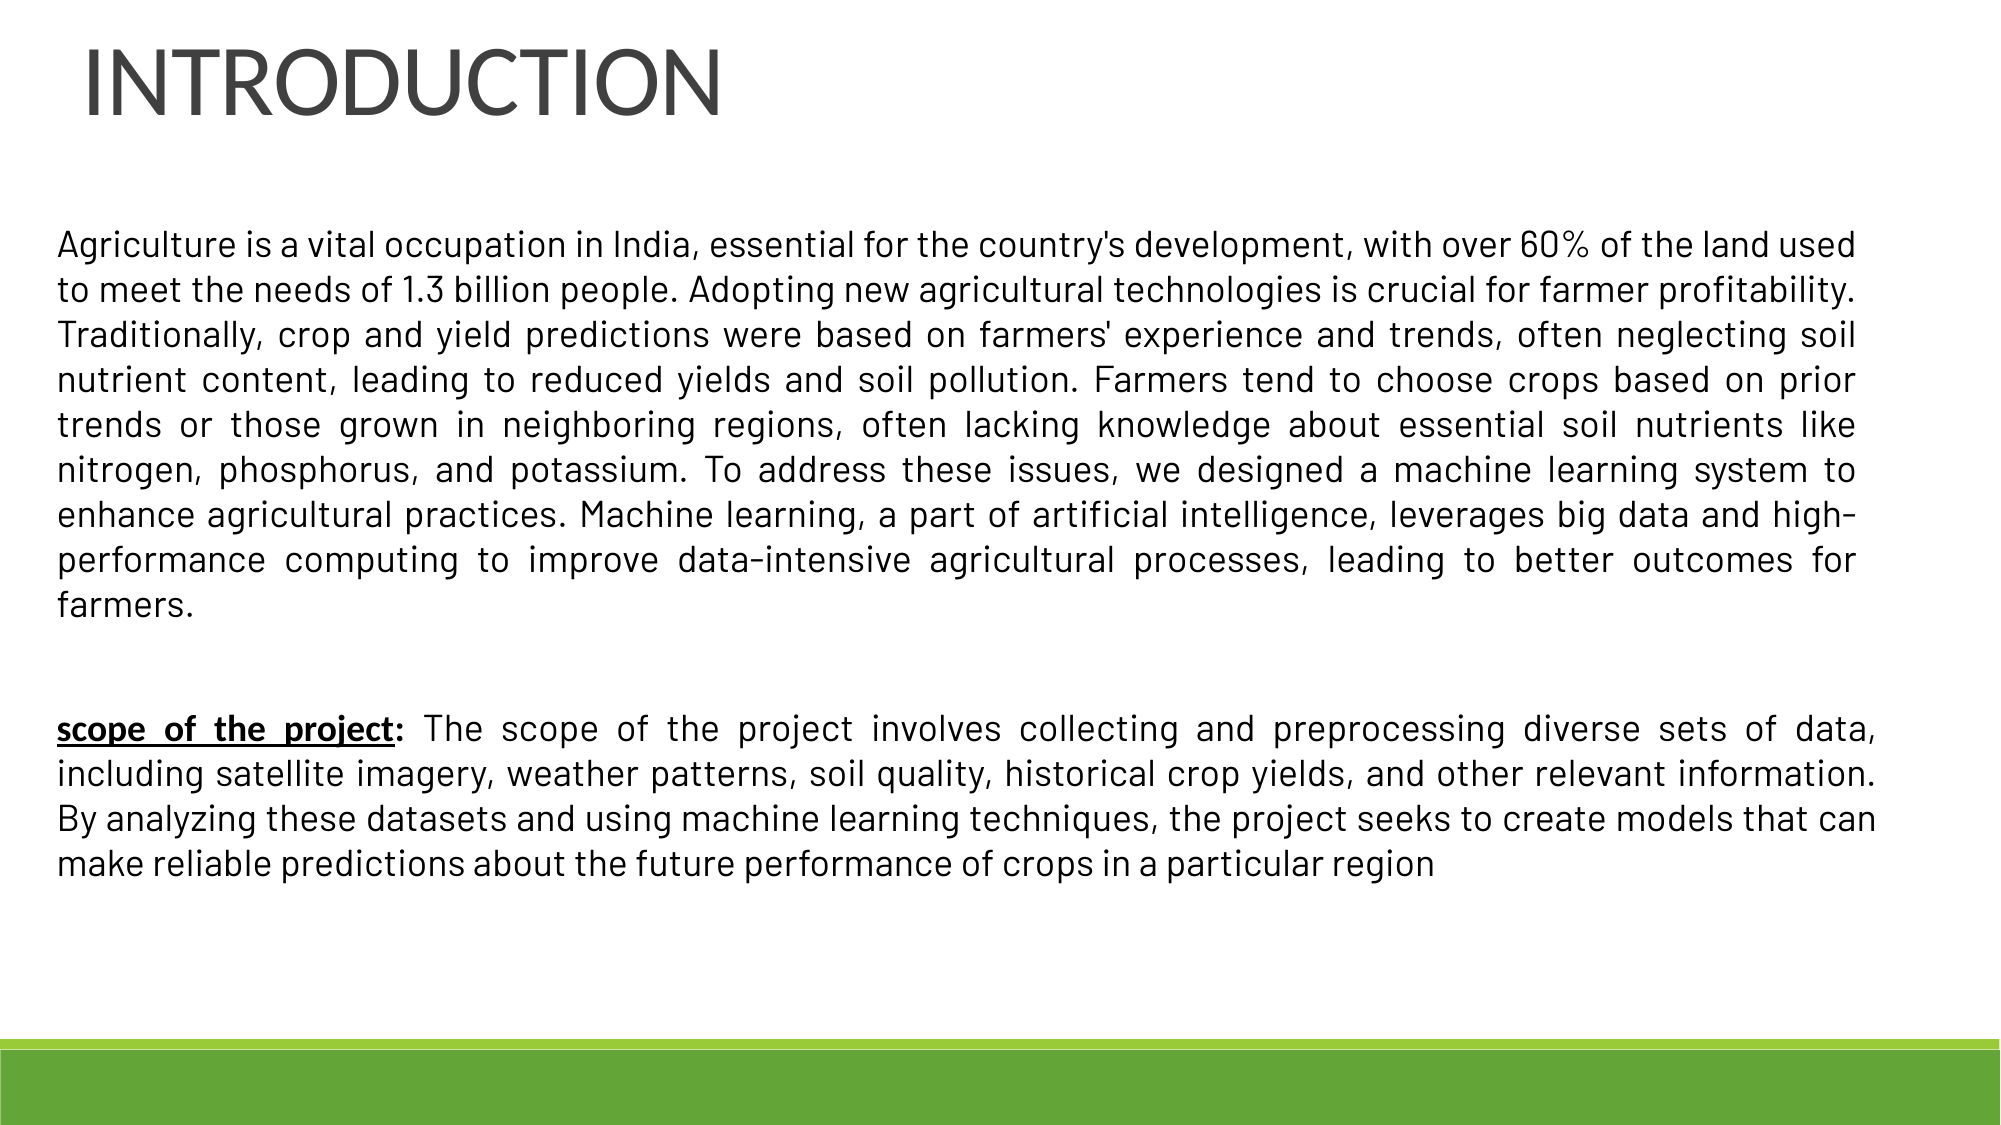

INTRODUCTION
Agriculture is a vital occupation in India, essential for the country's development, with over 60% of the land used to meet the needs of 1.3 billion people. Adopting new agricultural technologies is crucial for farmer profitability. Traditionally, crop and yield predictions were based on farmers' experience and trends, often neglecting soil nutrient content, leading to reduced yields and soil pollution. Farmers tend to choose crops based on prior trends or those grown in neighboring regions, often lacking knowledge about essential soil nutrients like nitrogen, phosphorus, and potassium. To address these issues, we designed a machine learning system to enhance agricultural practices. Machine learning, a part of artificial intelligence, leverages big data and high-performance computing to improve data-intensive agricultural processes, leading to better outcomes for farmers.
scope of the project: The scope of the project involves collecting and preprocessing diverse sets of data, including satellite imagery, weather patterns, soil quality, historical crop yields, and other relevant information. By analyzing these datasets and using machine learning techniques, the project seeks to create models that can make reliable predictions about the future performance of crops in a particular region